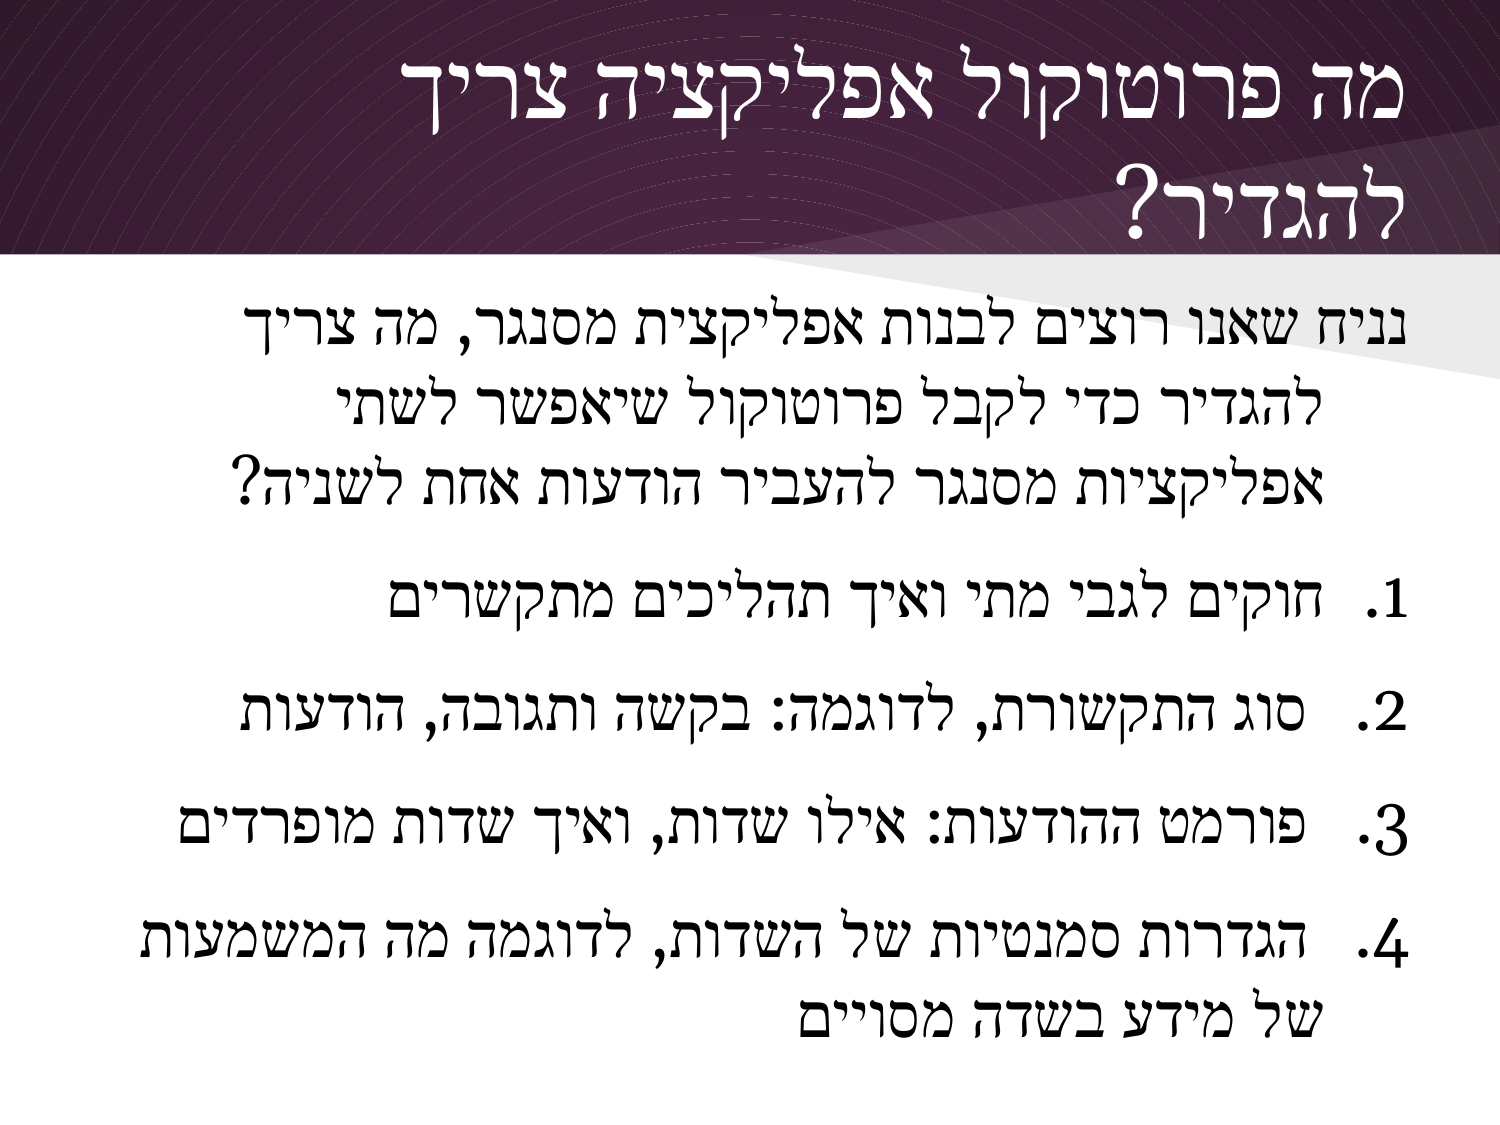

# מה פרוטוקול אפליקציה צריך להגדיר?
נניח שאנו רוצים לבנות אפליקצית מסנגר, מה צריך להגדיר כדי לקבל פרוטוקול שיאפשר לשתי אפליקציות מסנגר להעביר הודעות אחת לשניה?
חוקים לגבי מתי ואיך תהליכים מתקשרים
 סוג התקשורת, לדוגמה: בקשה ותגובה, הודעות
 פורמט ההודעות: אילו שדות, ואיך שדות מופרדים
 הגדרות סמנטיות של השדות, לדוגמה מה המשמעות של מידע בשדה מסויים